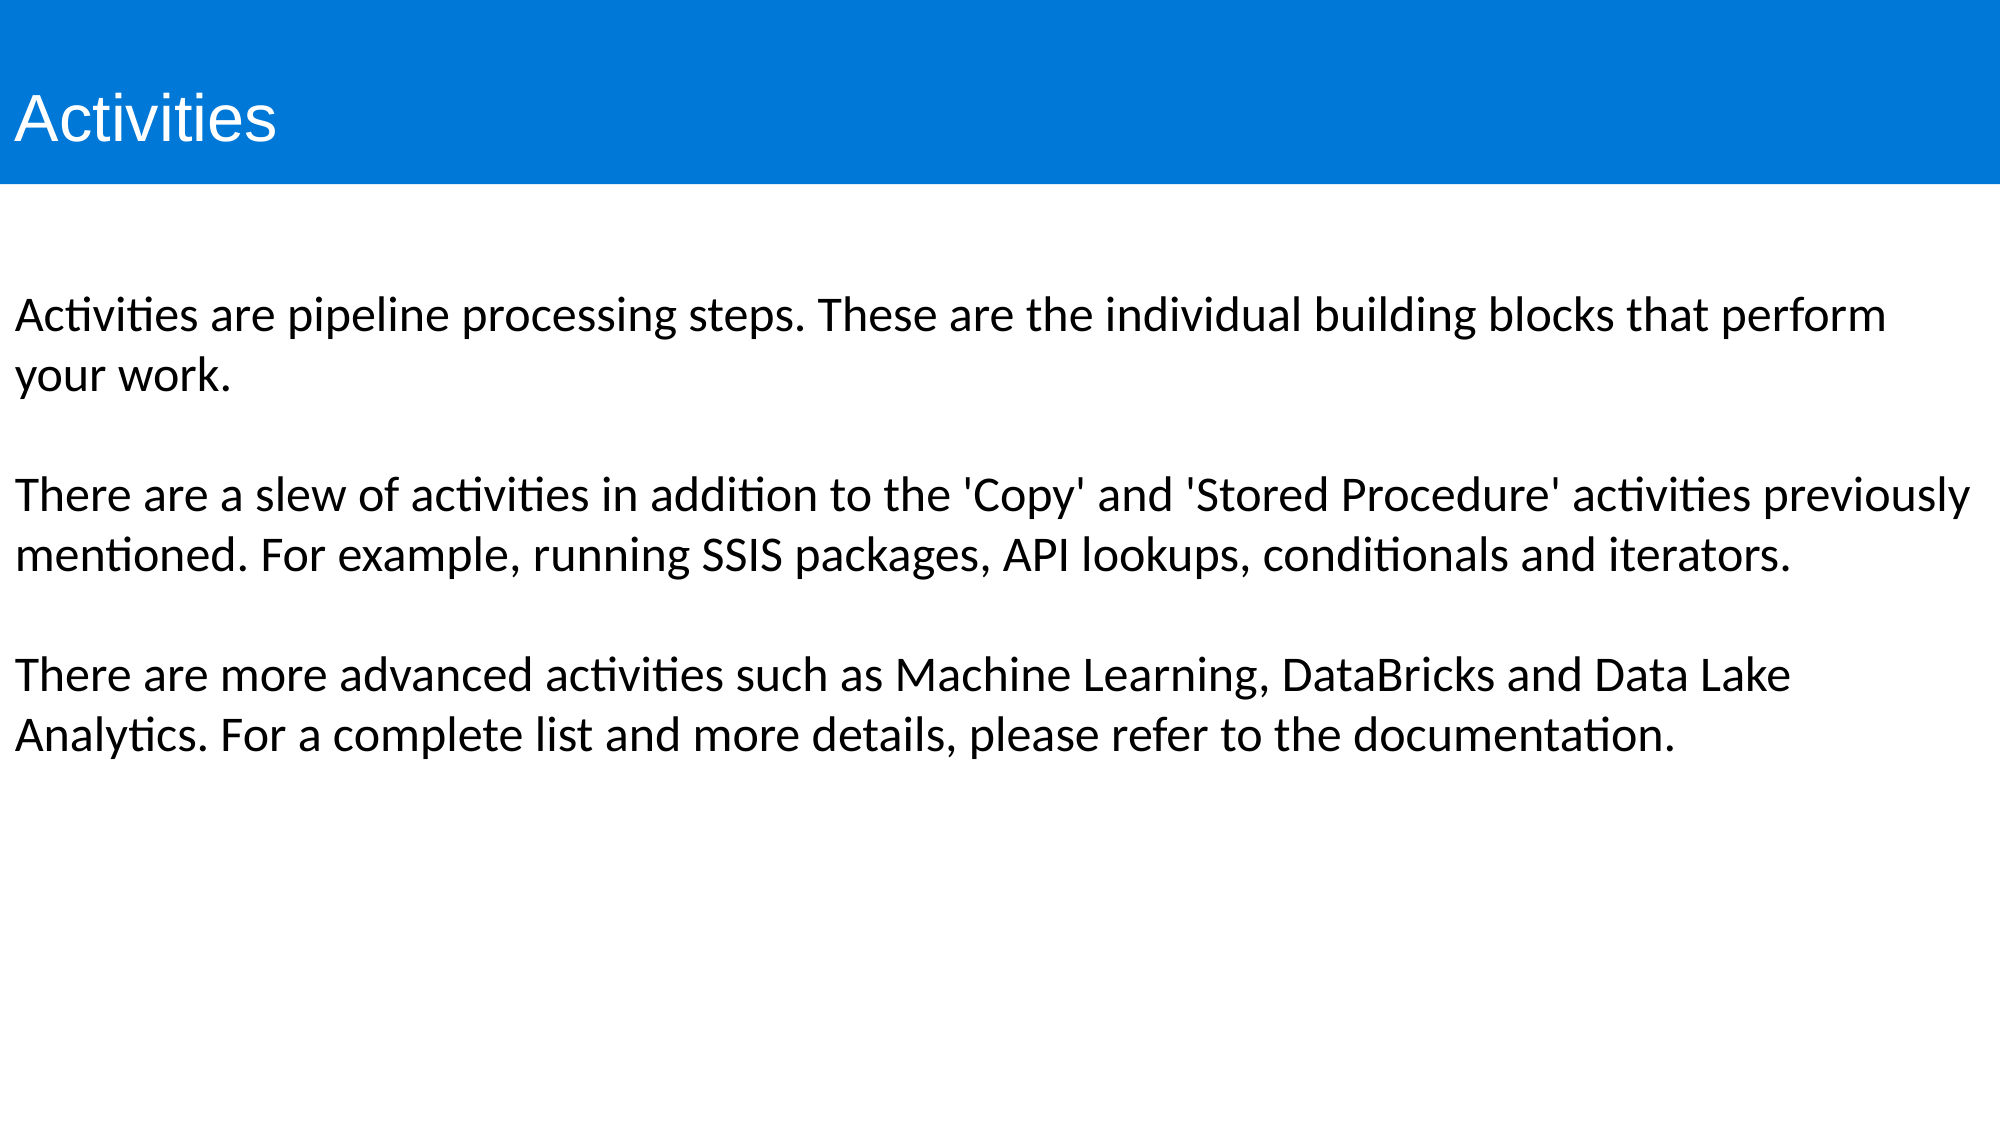

Activities
Activities are pipeline processing steps. These are the individual building blocks that perform your work.

There are a slew of activities in addition to the 'Copy' and 'Stored Procedure' activities previously mentioned. For example, running SSIS packages, API lookups, conditionals and iterators.

There are more advanced activities such as Machine Learning, DataBricks and Data Lake Analytics. For a complete list and more details, please refer to the documentation.

Hybrid